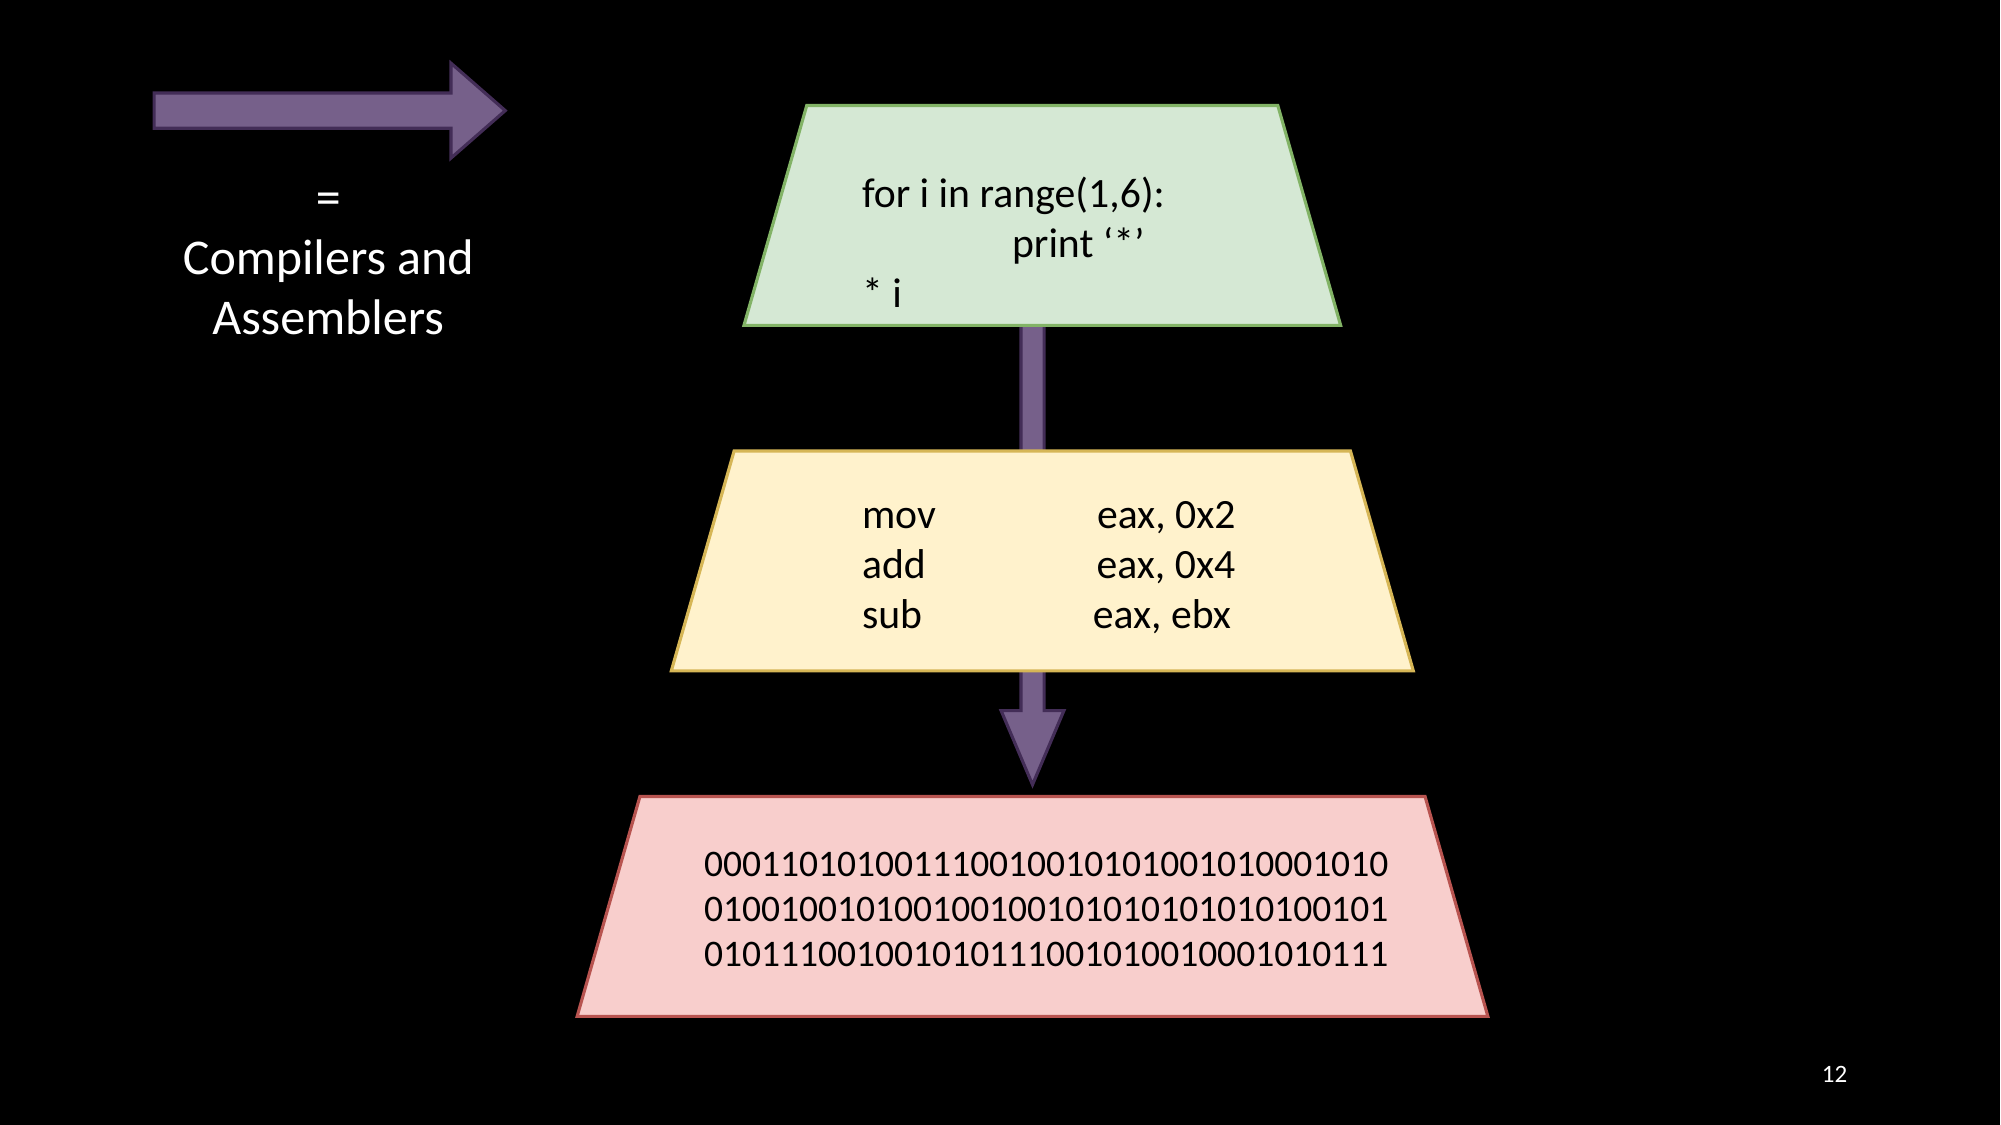

=
Compilers and Assemblers
for i in range(1,6):
	print ‘*’ * i
mov                 eax, 0x2
add                  eax, 0x4
sub                  eax, ebx
000110101001110010010101001010001010010010010100100100101010101010100101010111001001010111001010010001010111
12